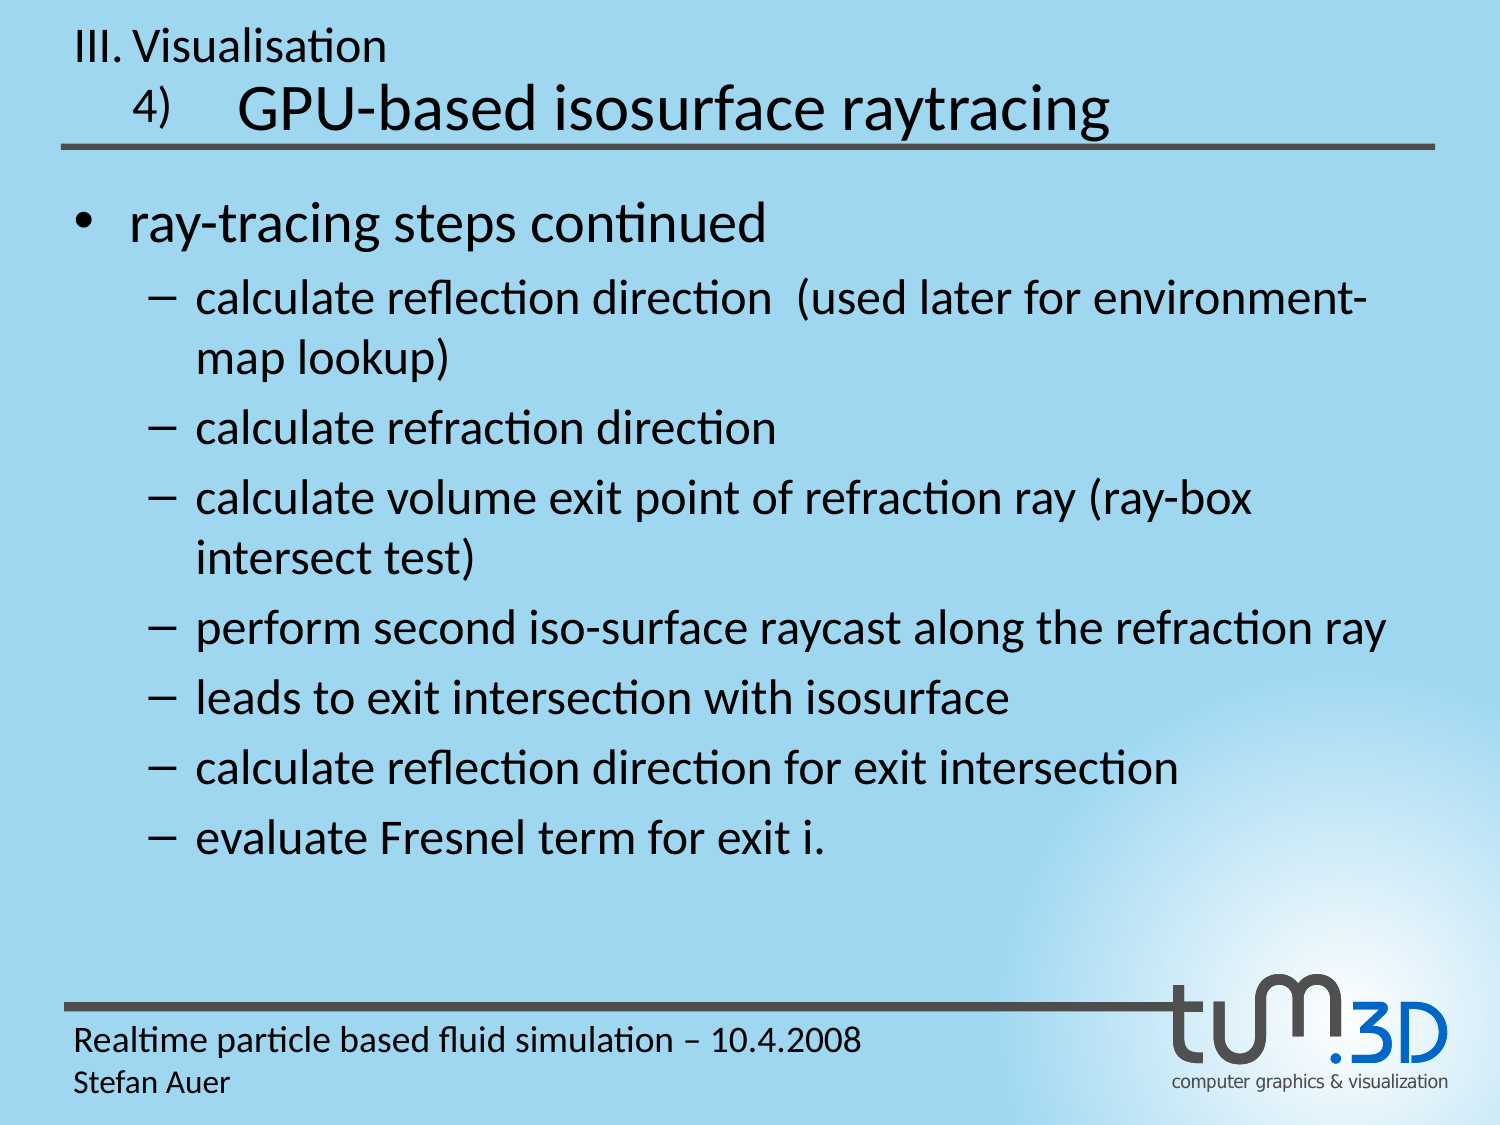

III.
Visualisation
GPU-based isosurface raytracing
4)
ray-tracing steps continued
calculate reflection direction  (used later for environment-map lookup)
calculate refraction direction
calculate volume exit point of refraction ray (ray-box intersect test)
perform second iso-surface raycast along the refraction ray
leads to exit intersection with isosurface
calculate reflection direction for exit intersection
evaluate Fresnel term for exit i.